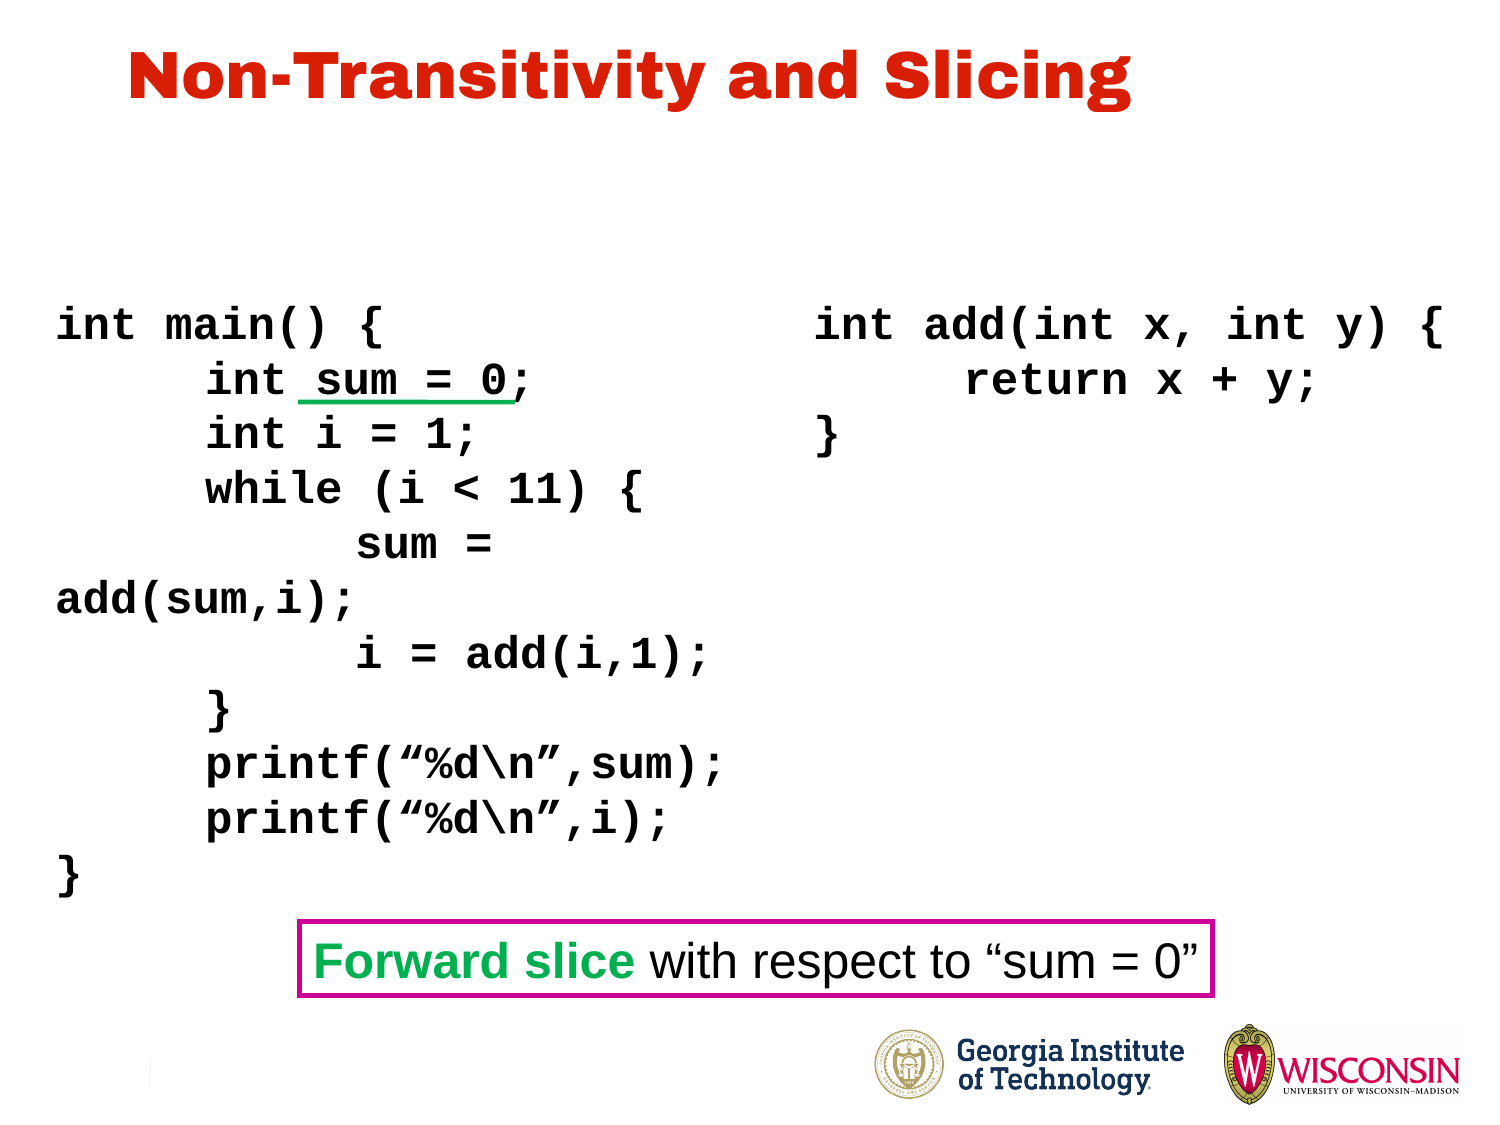

# Non-Transitivity and Slicing
int main() {
	int sum = 0;
	int i = 1;
	while (i < 11) {
		sum = add(sum,i);
		i = add(i,1);
	}
	printf(“%d\n”,sum);
	printf(“%d\n”,i);
}
int add(int x, int y) {
	return x + y;
}

Forward slice with respect to “sum = 0”